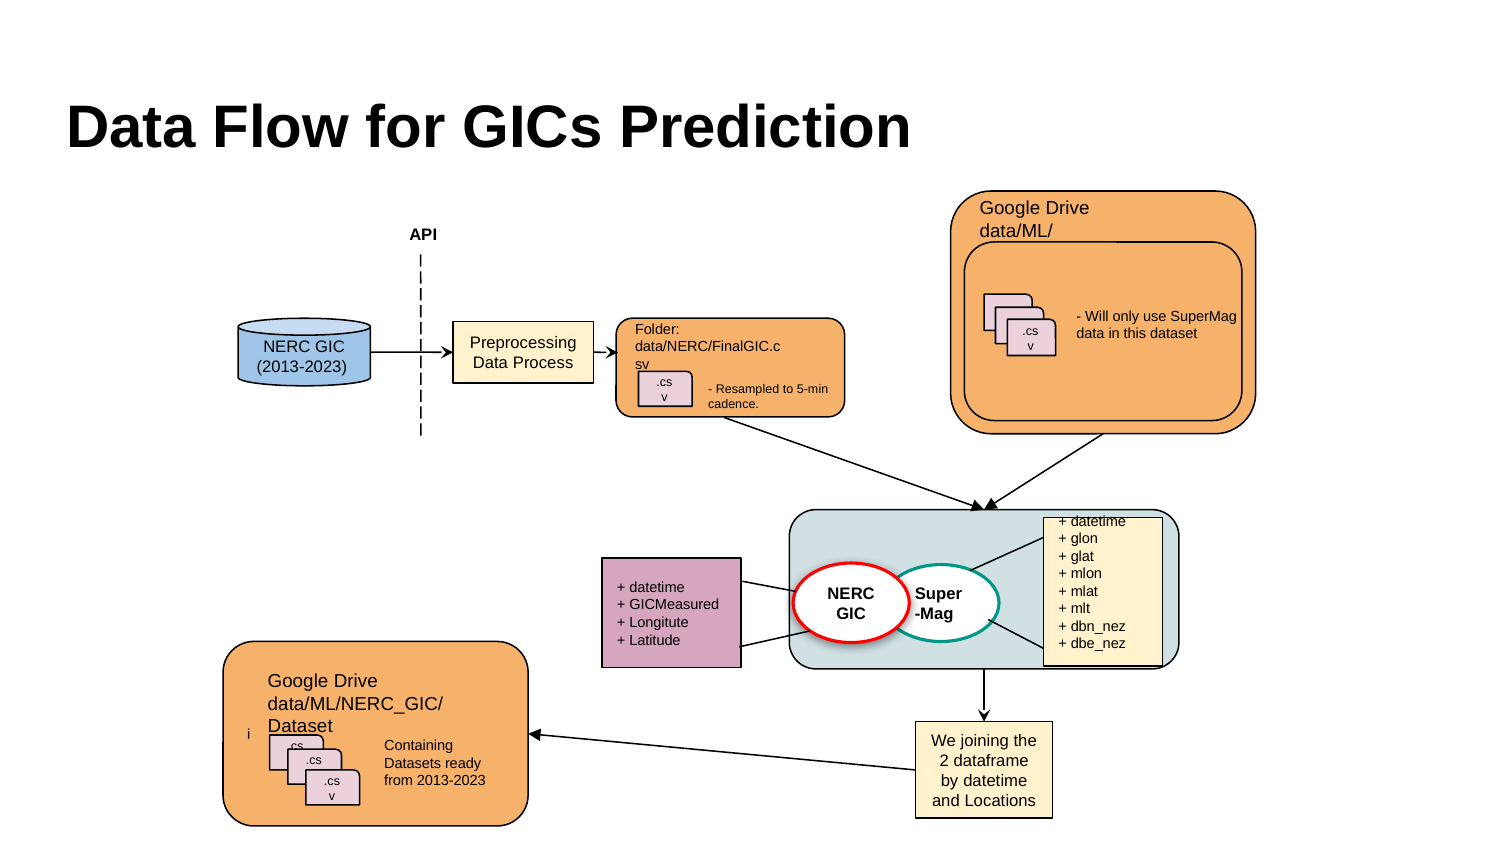

# Data Flow for GICs Prediction

Google Drive
data/ML/

API

- Will only use SuperMag data in this dataset

Folder: data/NERC/FinalGIC.csv

NERC GIC
(2013-2023)

.csv
Preprocessing Data Process
- Resampled to 5-min cadence.

.csv

+ datetime
+ glon
+ glat
+ mlon
+ mlat
+ mlt
+ dbn_nez
+ dbe_nez

+ datetime
+ GICMeasured
+ Longitute
+ Latitude
NERC GIC
Super-Mag
i
Google Drive
data/ML/NERC_GIC/Dataset
Containing Datasets ready from 2013-2023
We joining the 2 dataframe by datetime and Locations
.csv
.csv
.csv